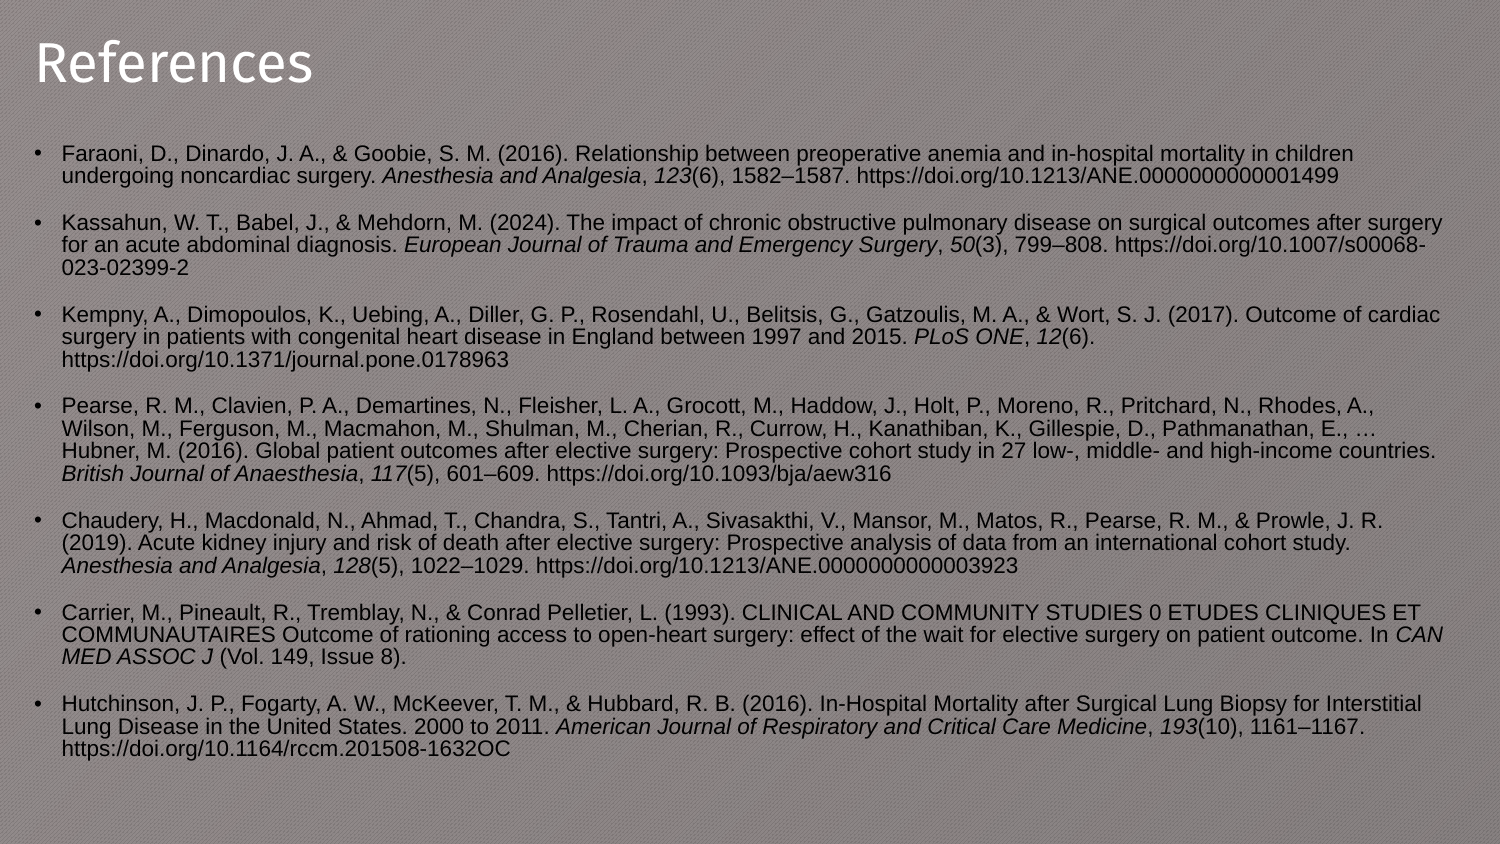

# References
Faraoni, D., Dinardo, J. A., & Goobie, S. M. (2016). Relationship between preoperative anemia and in-hospital mortality in children undergoing noncardiac surgery. Anesthesia and Analgesia, 123(6), 1582–1587. https://doi.org/10.1213/ANE.0000000000001499
Kassahun, W. T., Babel, J., & Mehdorn, M. (2024). The impact of chronic obstructive pulmonary disease on surgical outcomes after surgery for an acute abdominal diagnosis. European Journal of Trauma and Emergency Surgery, 50(3), 799–808. https://doi.org/10.1007/s00068-023-02399-2
Kempny, A., Dimopoulos, K., Uebing, A., Diller, G. P., Rosendahl, U., Belitsis, G., Gatzoulis, M. A., & Wort, S. J. (2017). Outcome of cardiac surgery in patients with congenital heart disease in England between 1997 and 2015. PLoS ONE, 12(6). https://doi.org/10.1371/journal.pone.0178963
Pearse, R. M., Clavien, P. A., Demartines, N., Fleisher, L. A., Grocott, M., Haddow, J., Holt, P., Moreno, R., Pritchard, N., Rhodes, A., Wilson, M., Ferguson, M., Macmahon, M., Shulman, M., Cherian, R., Currow, H., Kanathiban, K., Gillespie, D., Pathmanathan, E., … Hubner, M. (2016). Global patient outcomes after elective surgery: Prospective cohort study in 27 low-, middle- and high-income countries. British Journal of Anaesthesia, 117(5), 601–609. https://doi.org/10.1093/bja/aew316
Chaudery, H., Macdonald, N., Ahmad, T., Chandra, S., Tantri, A., Sivasakthi, V., Mansor, M., Matos, R., Pearse, R. M., & Prowle, J. R. (2019). Acute kidney injury and risk of death after elective surgery: Prospective analysis of data from an international cohort study. Anesthesia and Analgesia, 128(5), 1022–1029. https://doi.org/10.1213/ANE.0000000000003923
Carrier, M., Pineault, R., Tremblay, N., & Conrad Pelletier, L. (1993). CLINICAL AND COMMUNITY STUDIES 0 ETUDES CLINIQUES ET COMMUNAUTAIRES Outcome of rationing access to open-heart surgery: effect of the wait for elective surgery on patient outcome. In CAN MED ASSOC J (Vol. 149, Issue 8).
Hutchinson, J. P., Fogarty, A. W., McKeever, T. M., & Hubbard, R. B. (2016). In-Hospital Mortality after Surgical Lung Biopsy for Interstitial Lung Disease in the United States. 2000 to 2011. American Journal of Respiratory and Critical Care Medicine, 193(10), 1161–1167. https://doi.org/10.1164/rccm.201508-1632OC